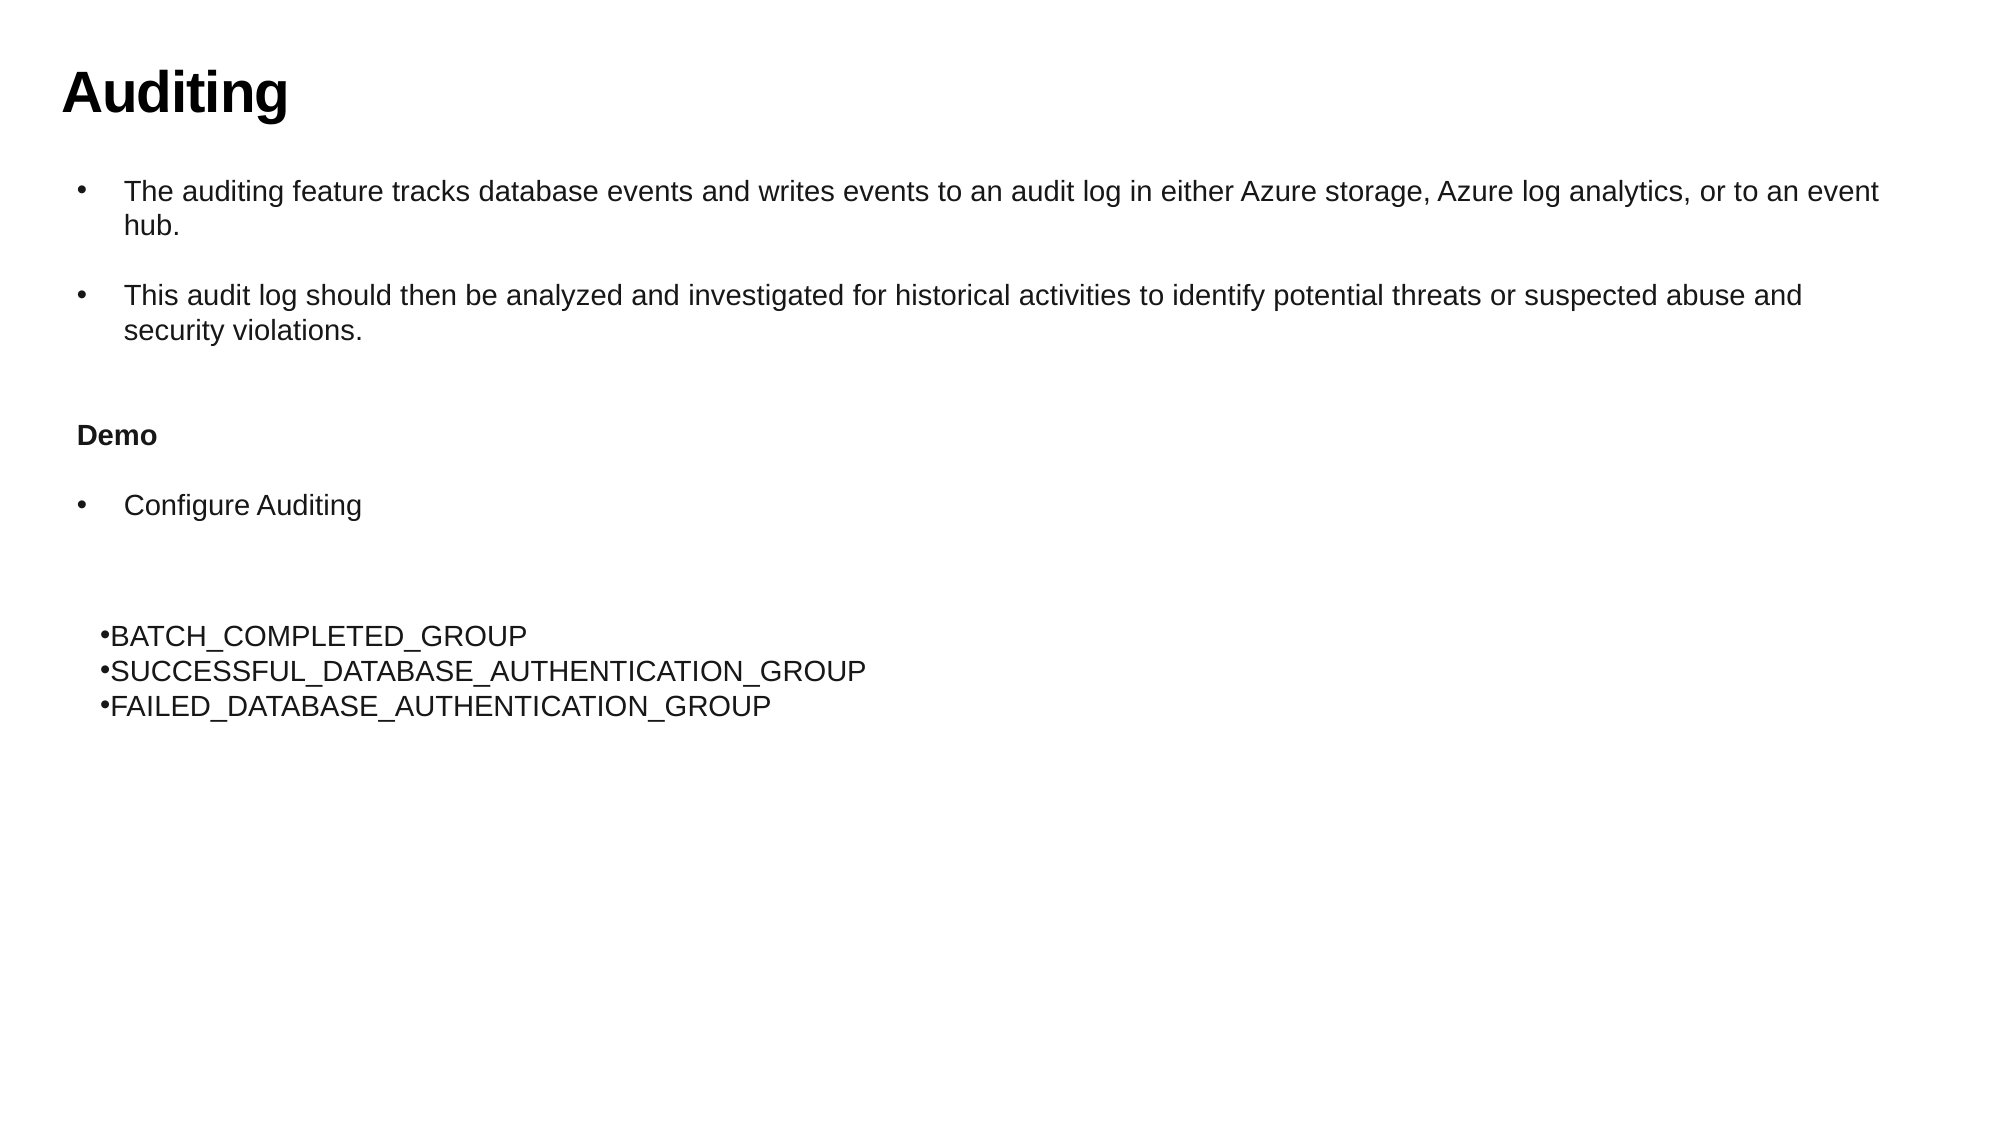

# Auditing
The auditing feature tracks database events and writes events to an audit log in either Azure storage, Azure log analytics, or to an event hub.

This audit log should then be analyzed and investigated for historical activities to identify potential threats or suspected abuse and security violations.

Demo

Configure Auditing

BATCH_COMPLETED_GROUP
SUCCESSFUL_DATABASE_AUTHENTICATION_GROUP
FAILED_DATABASE_AUTHENTICATION_GROUP